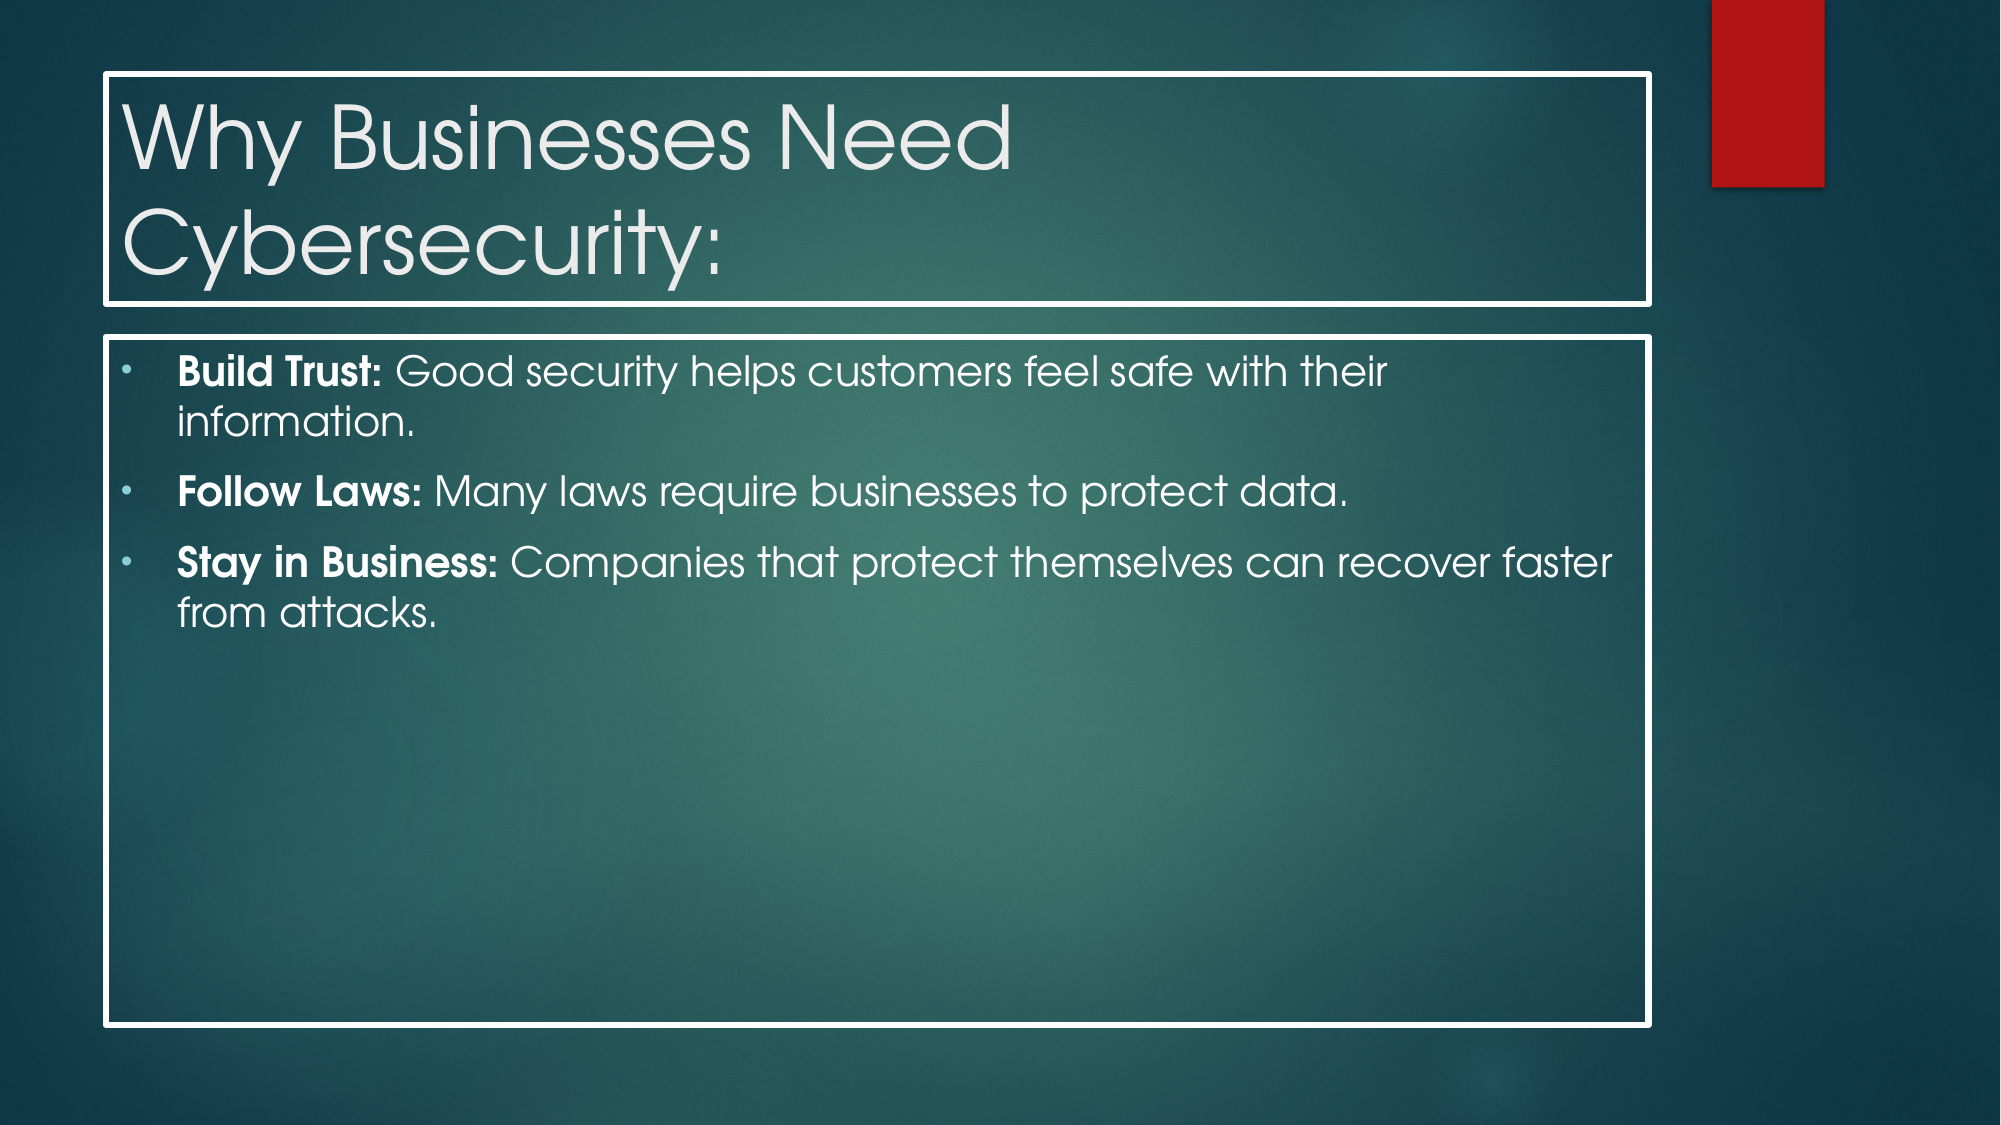

# Why Businesses Need Cybersecurity:
Build Trust: Good security helps customers feel safe with their information.
Follow Laws: Many laws require businesses to protect data.
Stay in Business: Companies that protect themselves can recover faster from attacks.